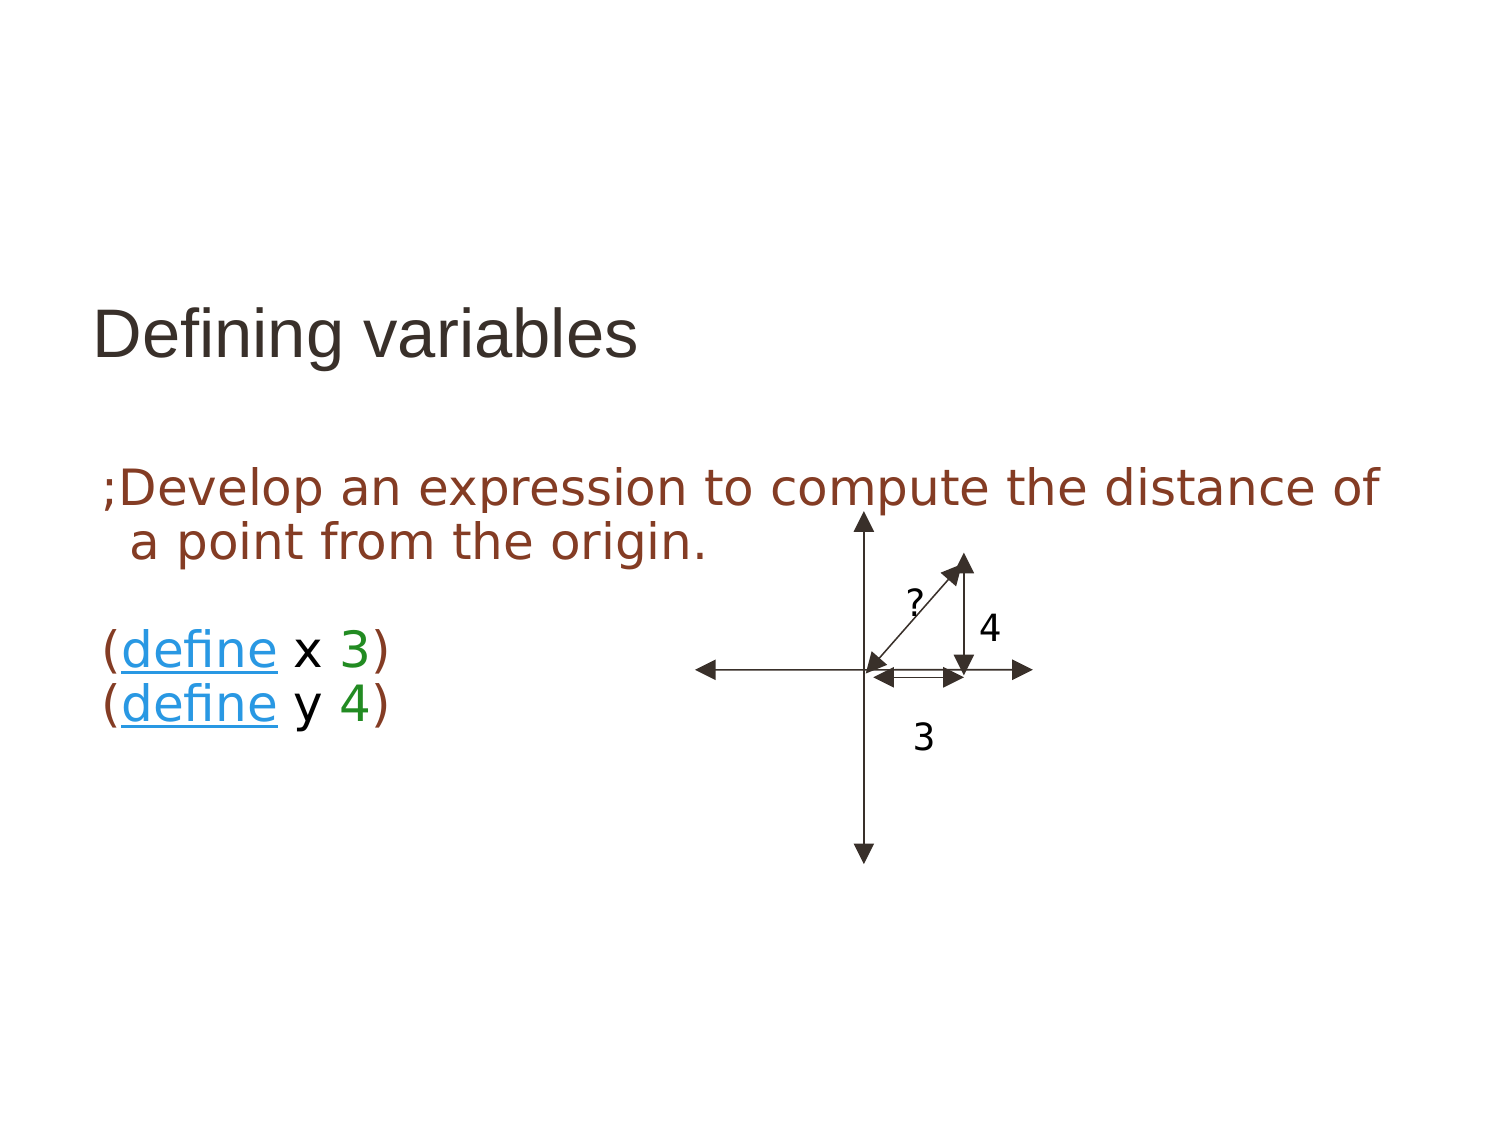

# Defining variables
;Develop an expression to compute the distance of a point from the origin.

(define x 3)
(define y 4)

?
4
3